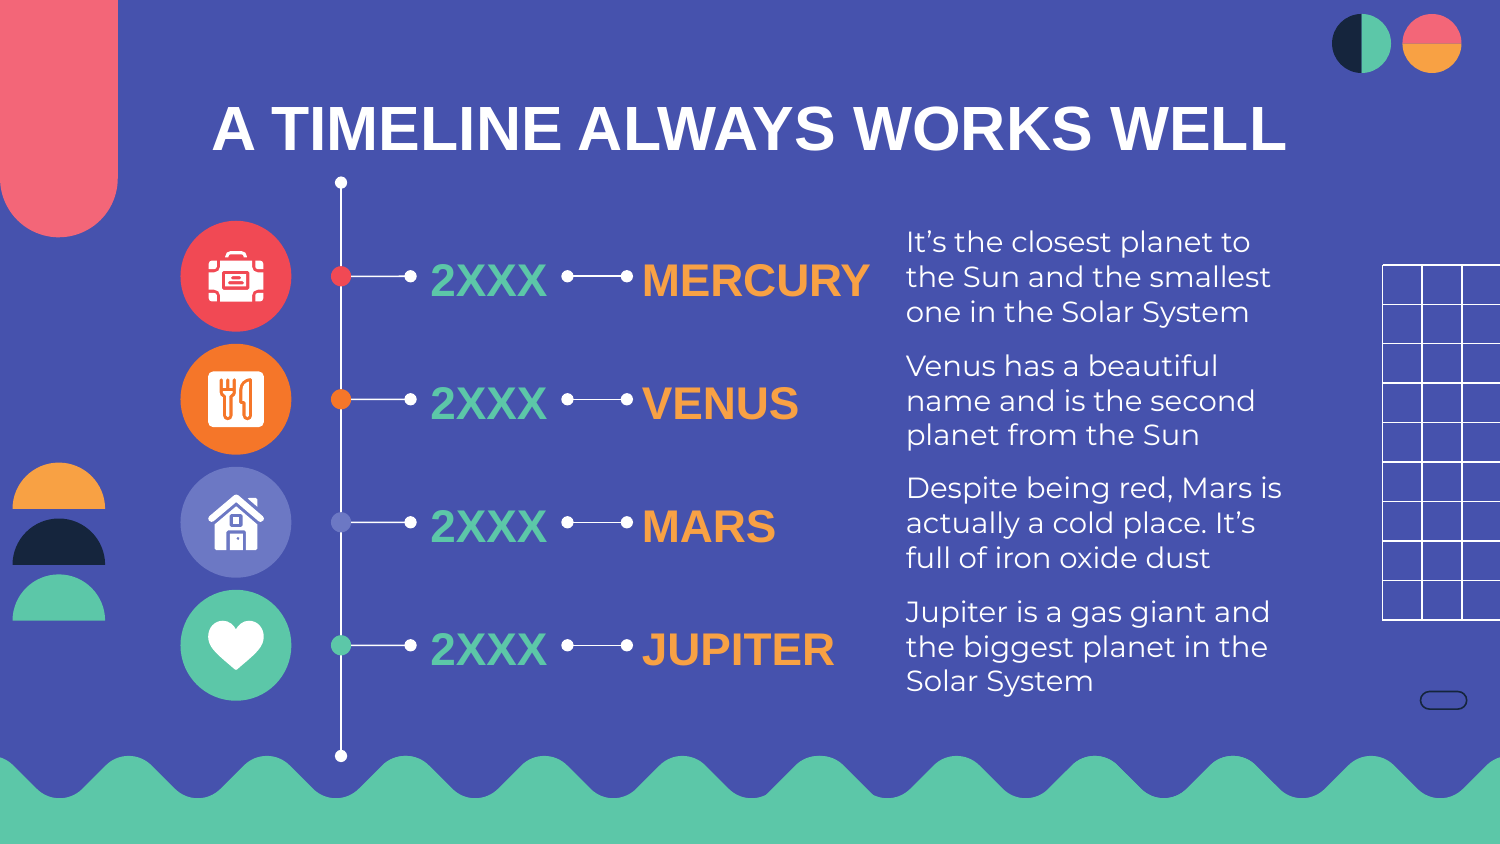

# A TIMELINE ALWAYS WORKS WELL

It’s the closest planet to the Sun and the smallest one in the Solar System
2XXX
MERCURY

Venus has a beautiful name and is the second planet from the Sun
2XXX
VENUS

Despite being red, Mars is actually a cold place. It’s full of iron oxide dust
2XXX
MARS

Jupiter is a gas giant and the biggest planet in the Solar System
2XXX
JUPITER